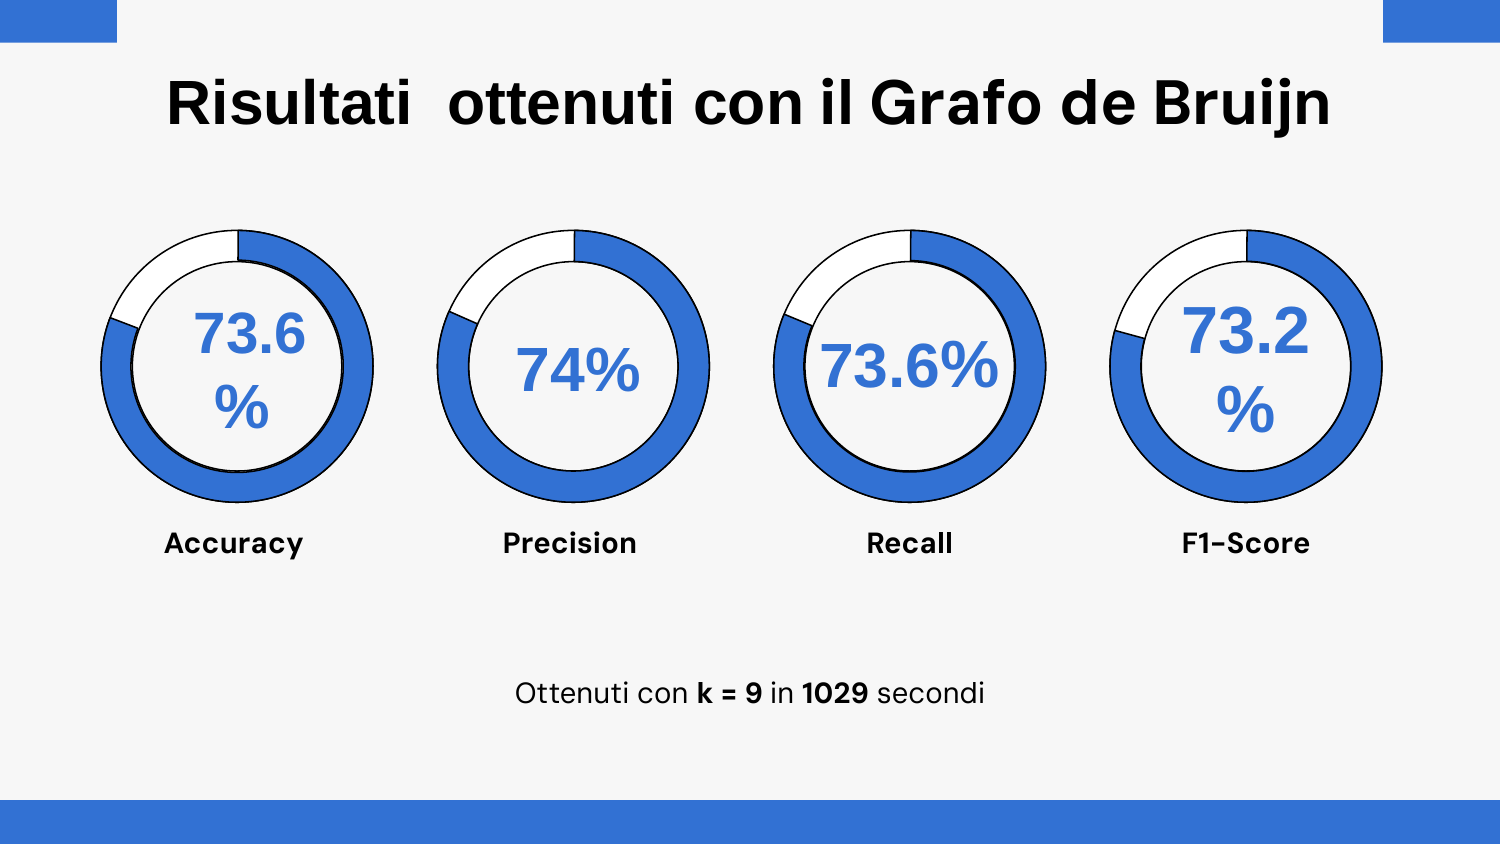

# Risultati  ottenuti con il Grafo de Bruijn

 73.6 %

74%

73.6%

73.2 %

Accuracy
Precision
Recall
F1-Score
Ottenuti con k = 9 in 1029 secondi